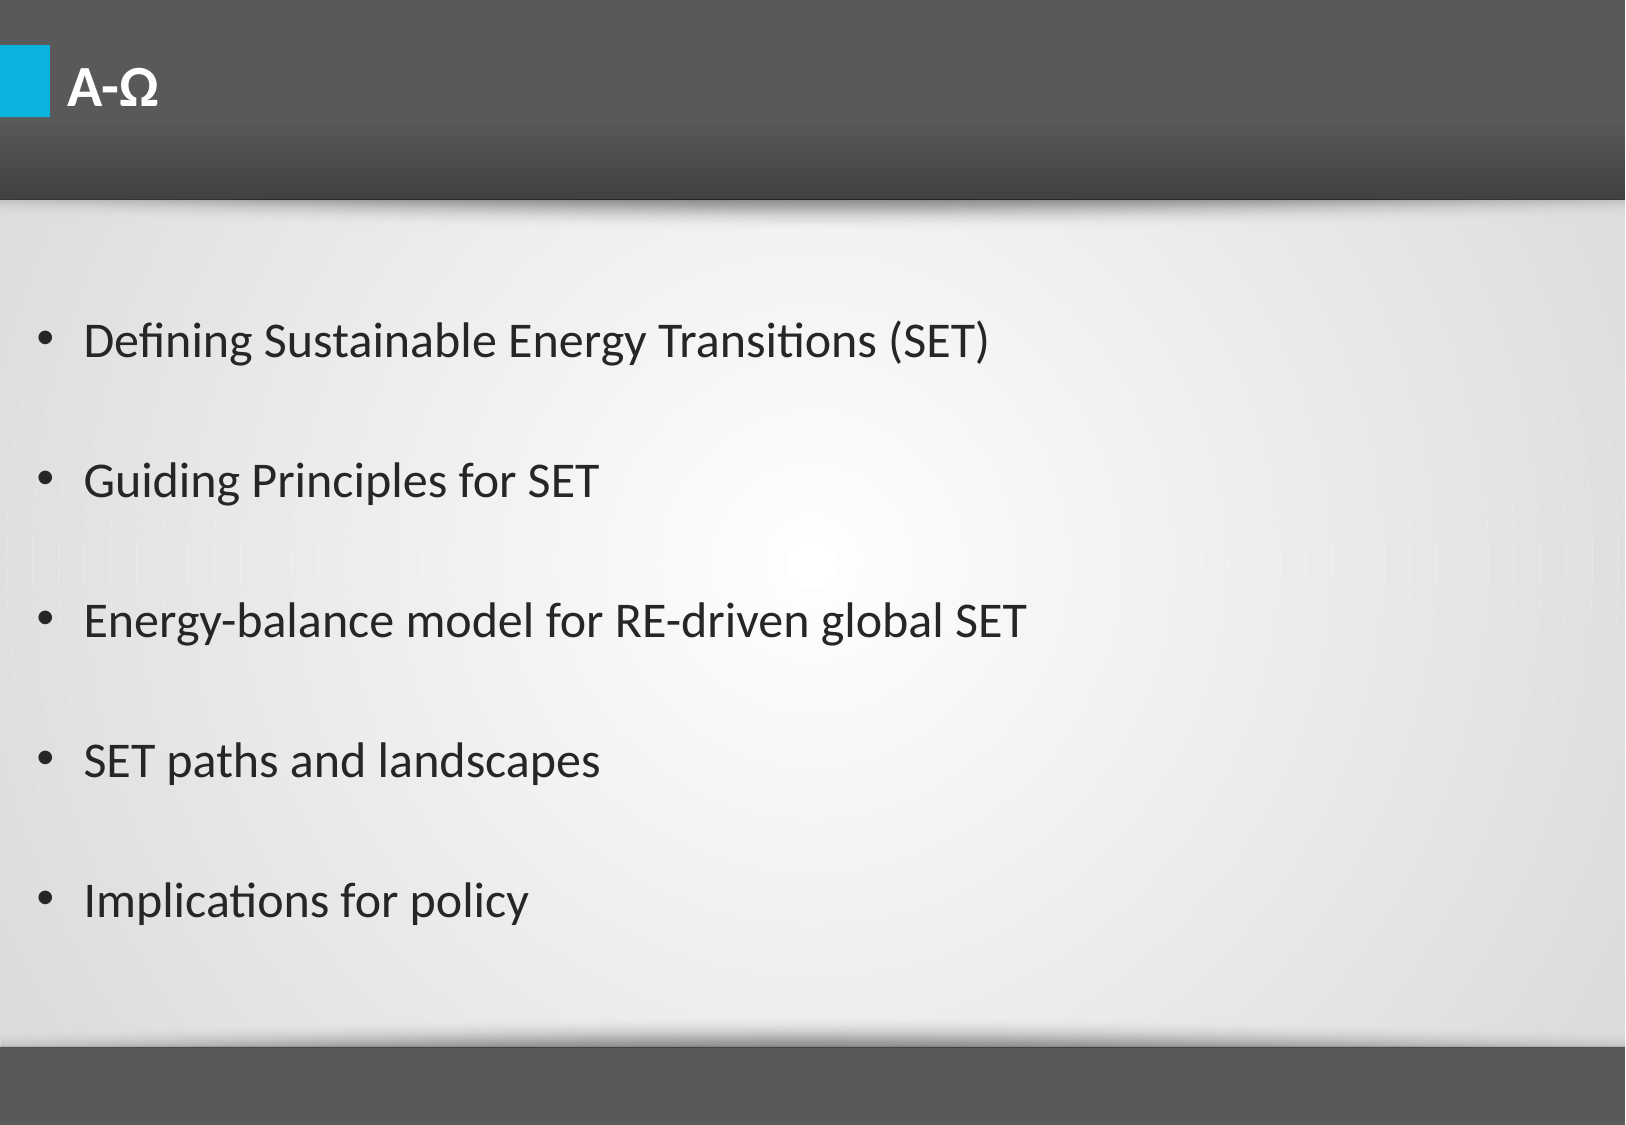

A-Ω
Defining Sustainable Energy Transitions (SET)

Guiding Principles for SET

Energy-balance model for RE-driven global SET

SET paths and landscapes

Implications for policy